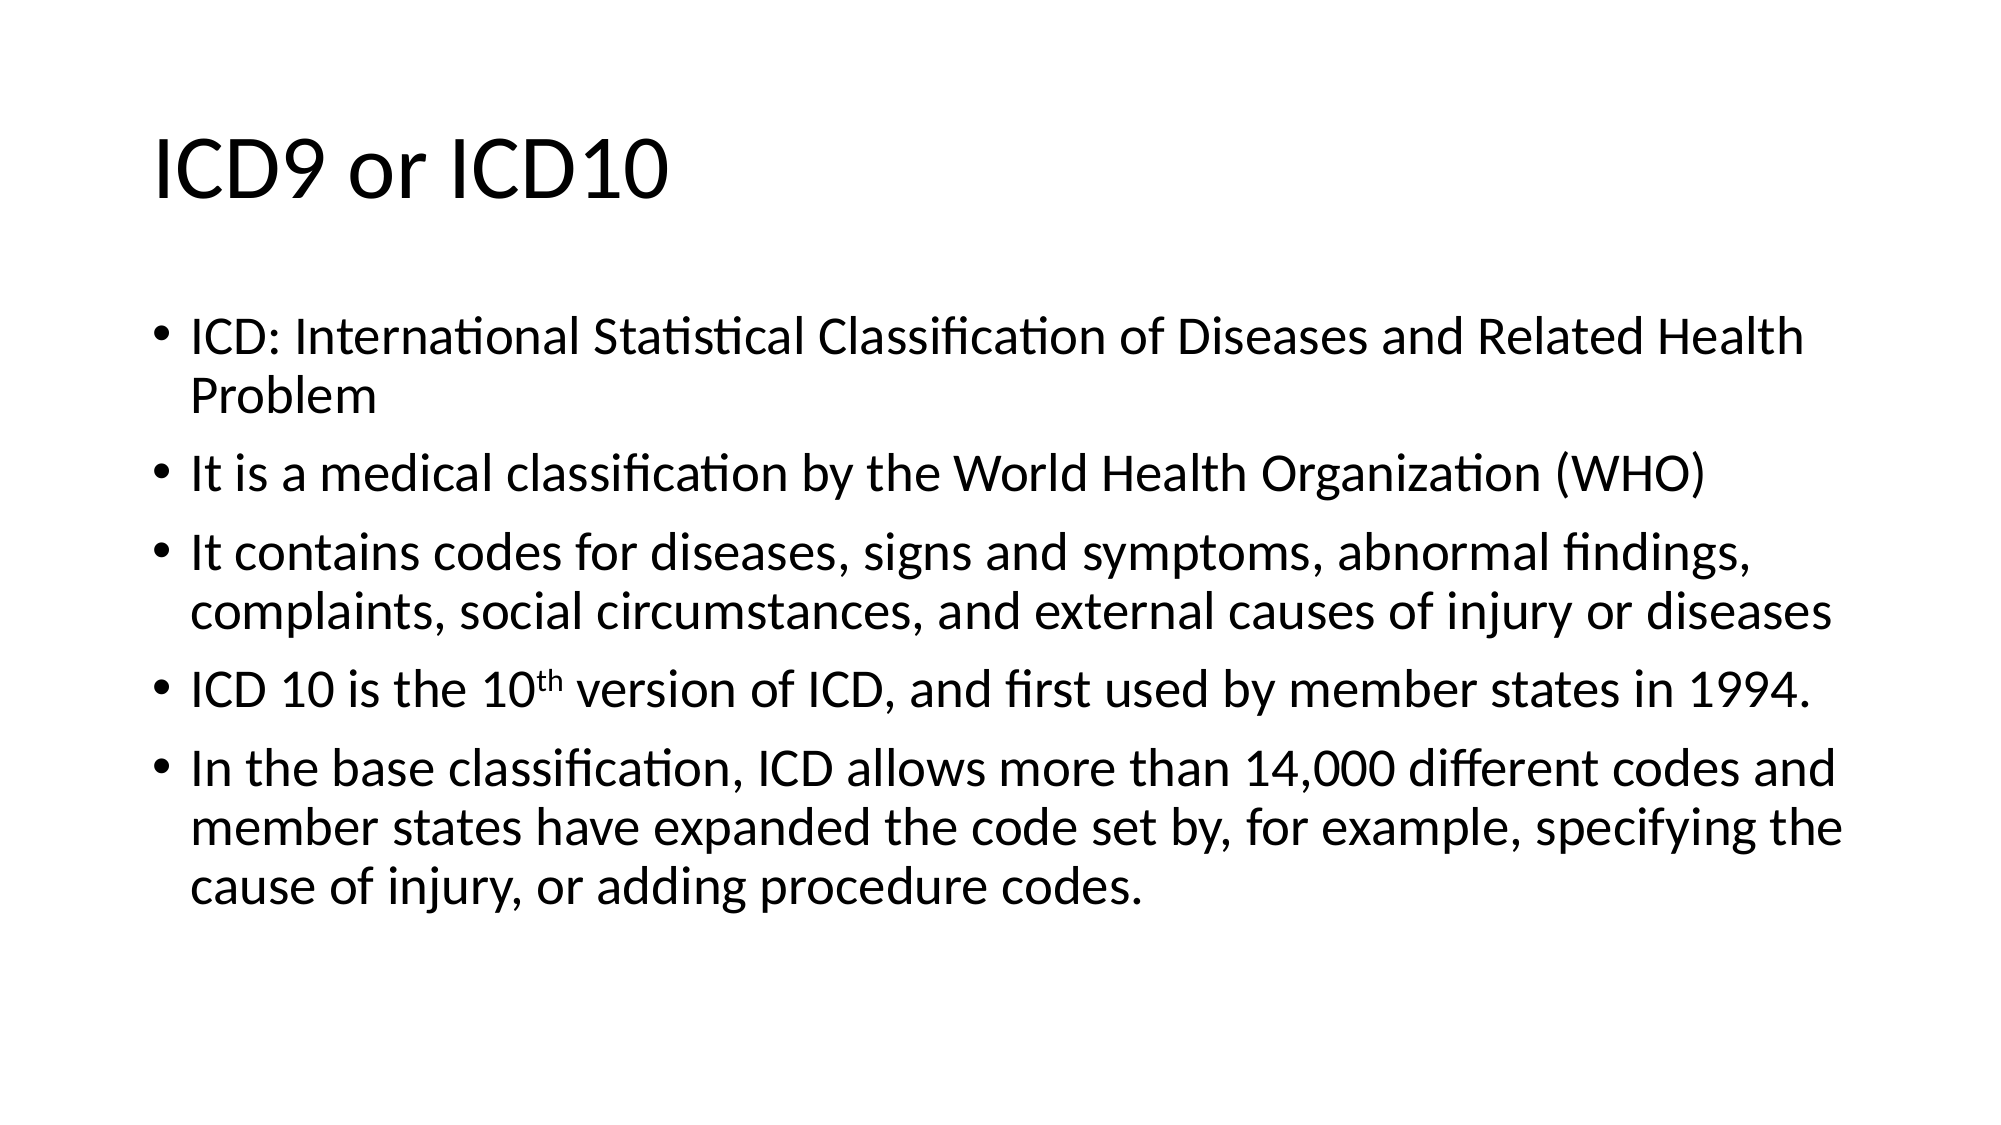

# ICD9 or ICD10
ICD: International Statistical Classification of Diseases and Related Health Problem
It is a medical classification by the World Health Organization (WHO)
It contains codes for diseases, signs and symptoms, abnormal findings, complaints, social circumstances, and external causes of injury or diseases
ICD 10 is the 10th version of ICD, and first used by member states in 1994.
In the base classification, ICD allows more than 14,000 different codes and member states have expanded the code set by, for example, specifying the cause of injury, or adding procedure codes.